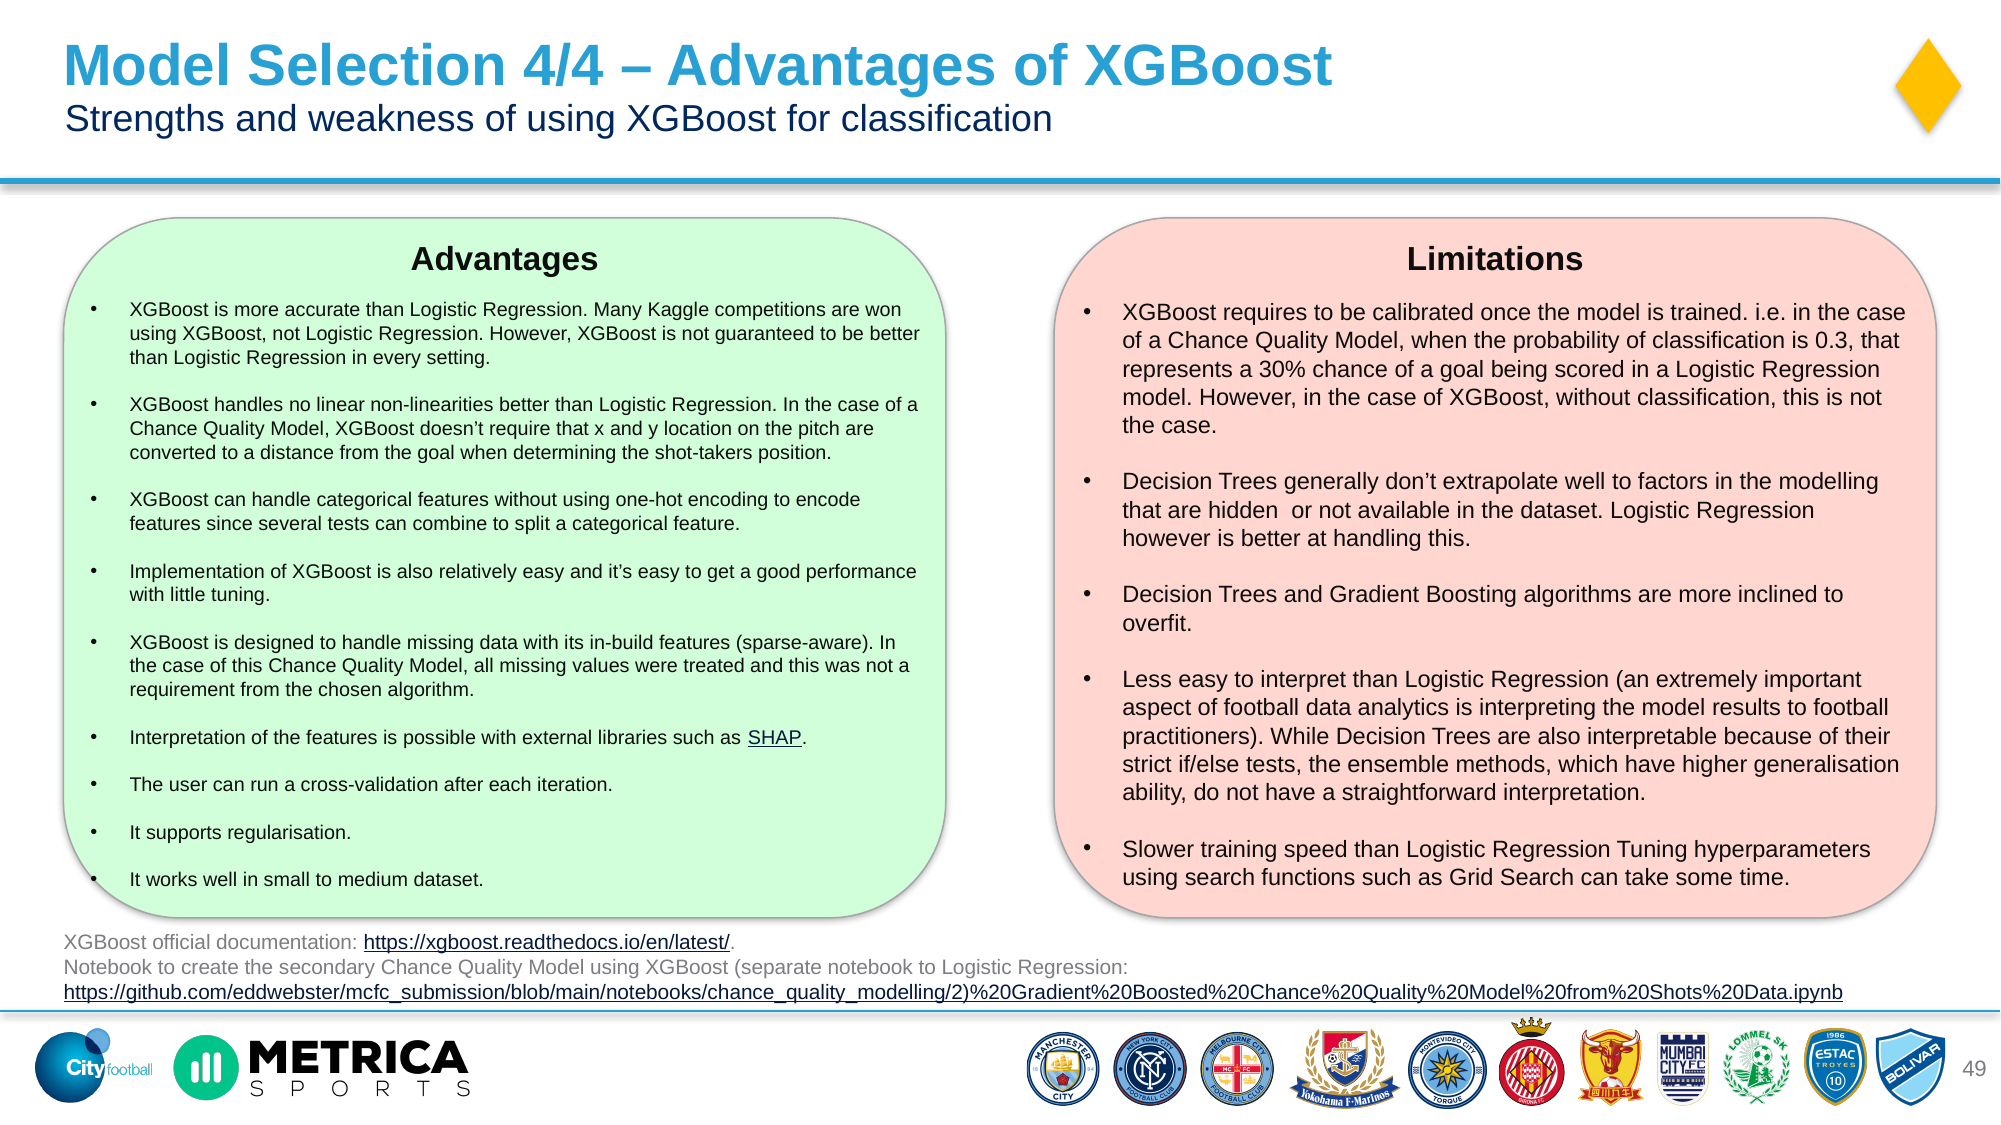

Model Selection 4/4 – Advantages of XGBoost

Strengths and weakness of using XGBoost for classification

Advantages
Limitations
XGBoost requires to be calibrated once the model is trained. i.e. in the case of a Chance Quality Model, when the probability of classification is 0.3, that represents a 30% chance of a goal being scored in a Logistic Regression model. However, in the case of XGBoost, without classification, this is not the case.

Decision Trees generally don’t extrapolate well to factors in the modelling that are hidden  or not available in the dataset. Logistic Regression however is better at handling this.

Decision Trees and Gradient Boosting algorithms are more inclined to overfit.

Less easy to interpret than Logistic Regression (an extremely important aspect of football data analytics is interpreting the model results to football practitioners). While Decision Trees are also interpretable because of their strict if/else tests, the ensemble methods, which have higher generalisation ability, do not have a straightforward interpretation.

Slower training speed than Logistic Regression Tuning hyperparameters using search functions such as Grid Search can take some time.
XGBoost is more accurate than Logistic Regression. Many Kaggle competitions are won using XGBoost, not Logistic Regression. However, XGBoost is not guaranteed to be better than Logistic Regression in every setting.

XGBoost handles no linear non-linearities better than Logistic Regression. In the case of a Chance Quality Model, XGBoost doesn’t require that x and y location on the pitch are converted to a distance from the goal when determining the shot-takers position.

XGBoost can handle categorical features without using one-hot encoding to encode features since several tests can combine to split a categorical feature.

Implementation of XGBoost is also relatively easy and it’s easy to get a good performance with little tuning.

XGBoost is designed to handle missing data with its in-build features (sparse-aware). In the case of this Chance Quality Model, all missing values were treated and this was not a requirement from the chosen algorithm.

Interpretation of the features is possible with external libraries such as SHAP.

The user can run a cross-validation after each iteration.

It supports regularisation.

It works well in small to medium dataset.
XGBoost official documentation: https://xgboost.readthedocs.io/en/latest/.
Notebook to create the secondary Chance Quality Model using XGBoost (separate notebook to Logistic Regression: https://github.com/eddwebster/mcfc_submission/blob/main/notebooks/chance_quality_modelling/2)%20Gradient%20Boosted%20Chance%20Quality%20Model%20from%20Shots%20Data.ipynb
49